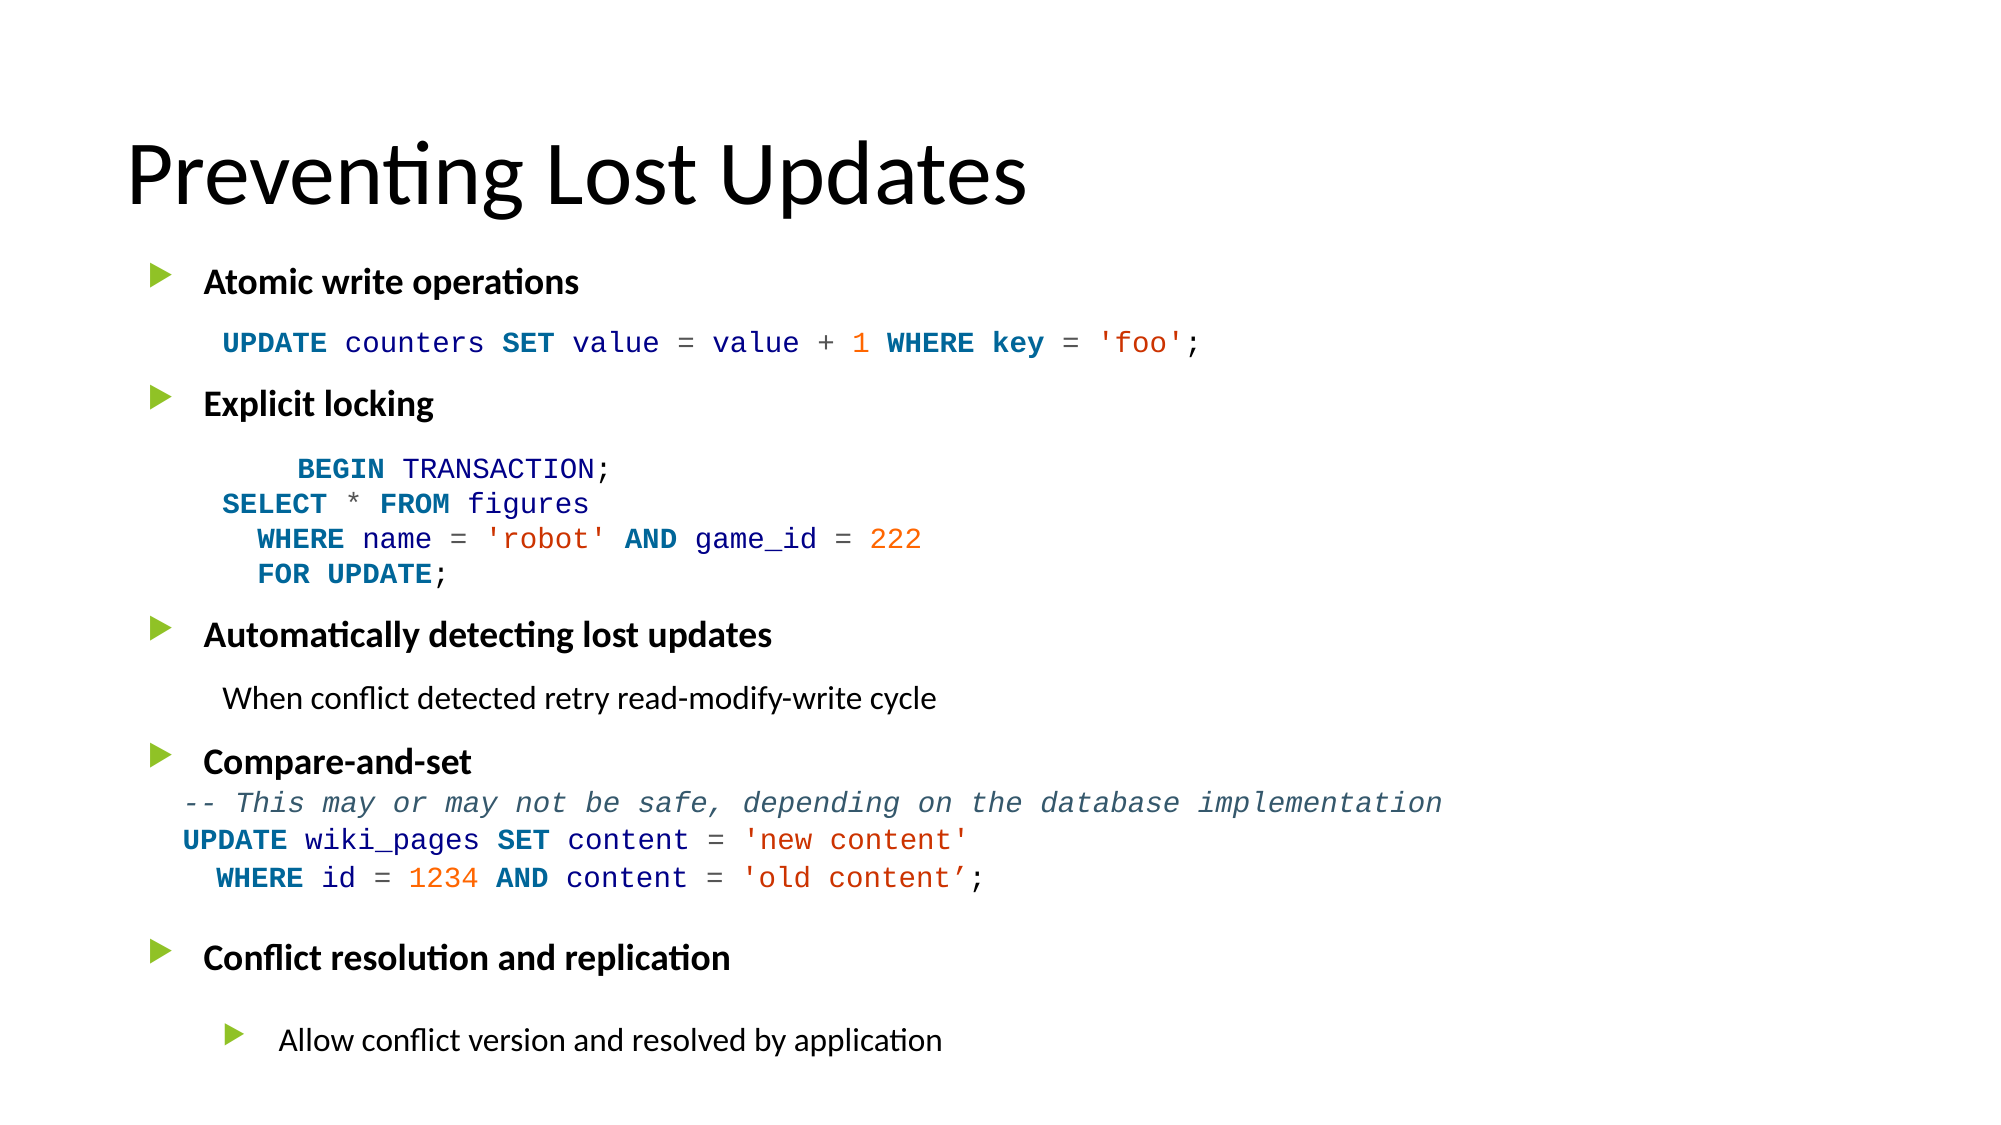

# Preventing Lost Updates
Atomic write operations
UPDATE counters SET value = value + 1 WHERE key = 'foo';
Explicit locking
	BEGIN TRANSACTION;
SELECT * FROM figures
  WHERE name = 'robot' AND game_id = 222
  FOR UPDATE;
Automatically detecting lost updates
When conflict detected retry read-modify-write cycle
Compare-and-set
-- This may or may not be safe, depending on the database implementation
UPDATE wiki_pages SET content = 'new content'
  WHERE id = 1234 AND content = 'old content’;
Conflict resolution and replication
Allow conflict version and resolved by application